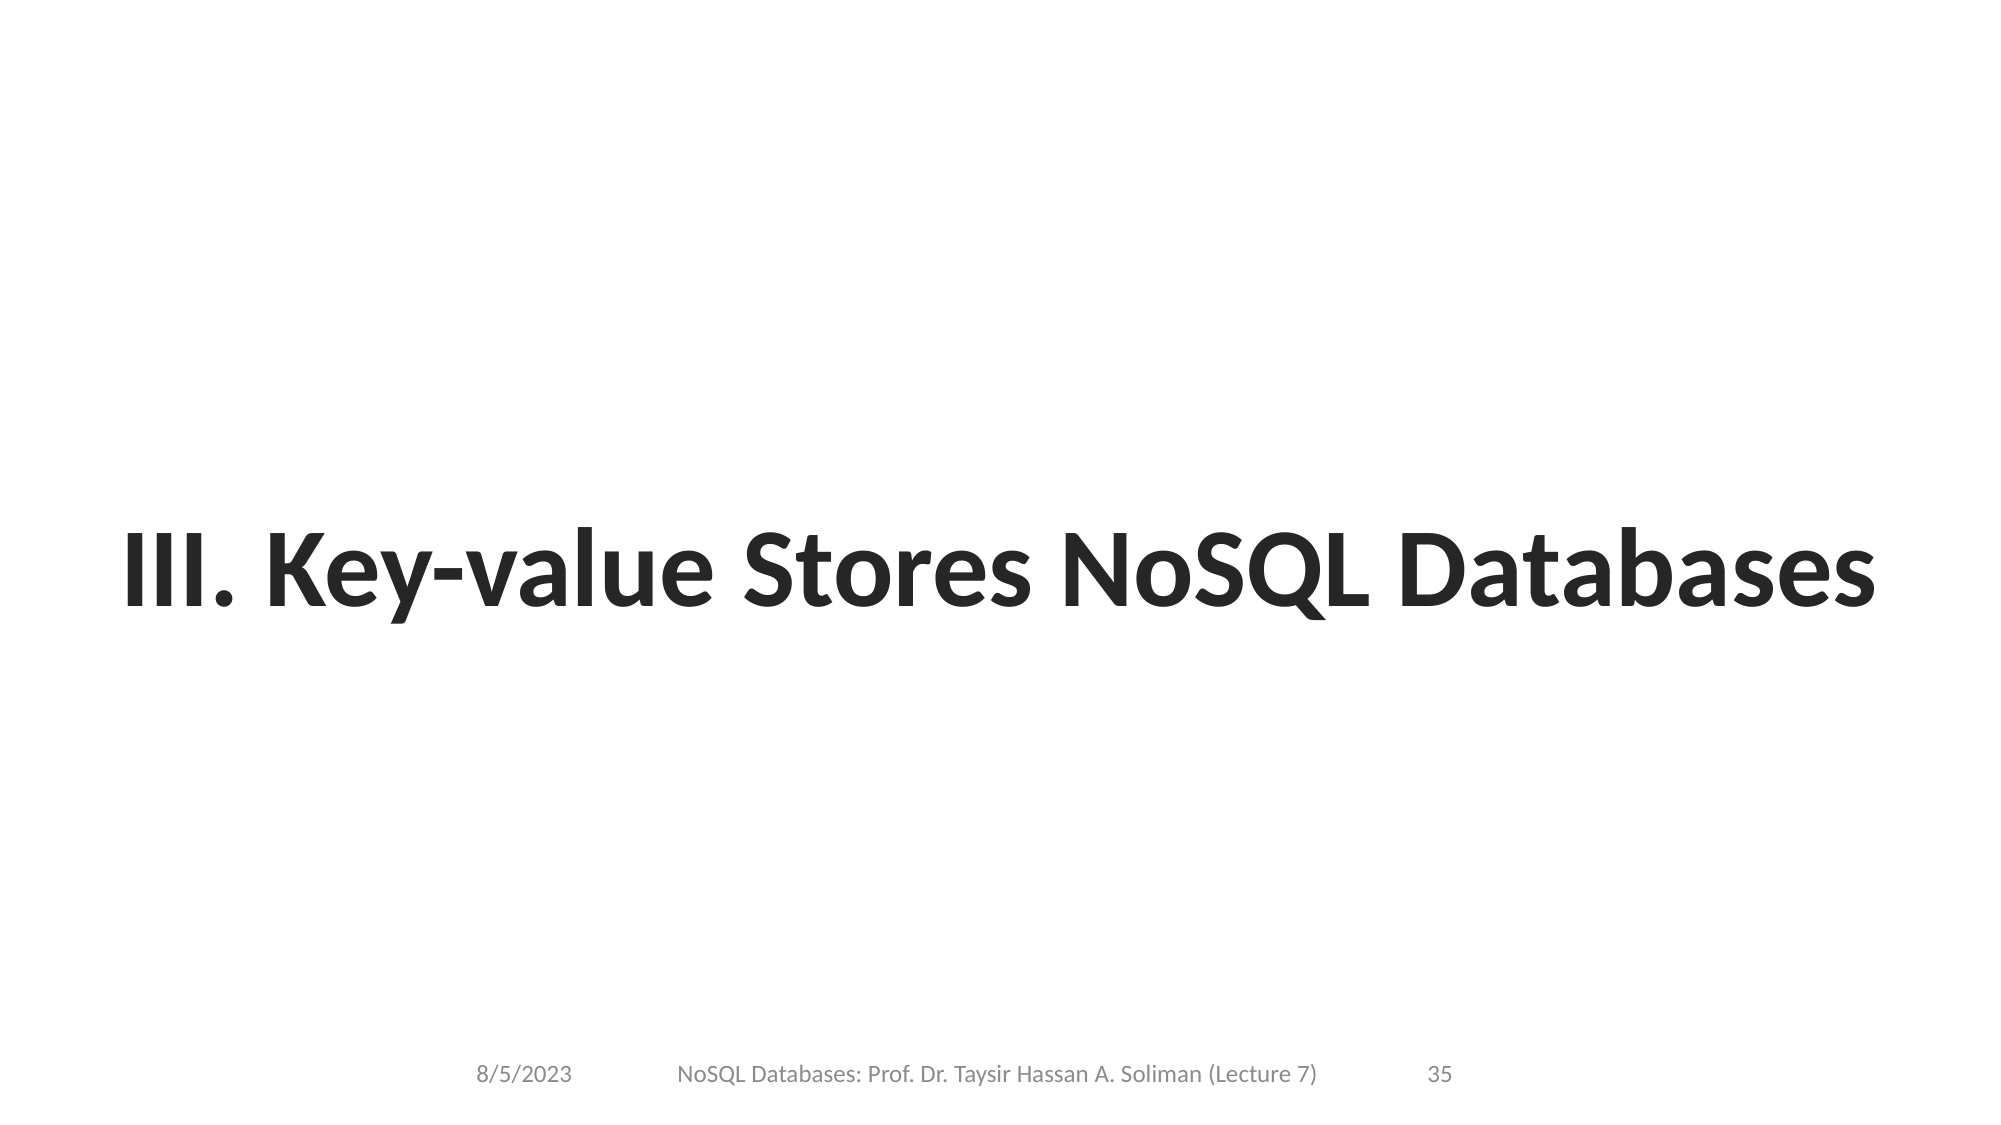

III. Key-value Stores NoSQL Databases
8/5/2023
NoSQL Databases: Prof. Dr. Taysir Hassan A. Soliman (Lecture 7)
35